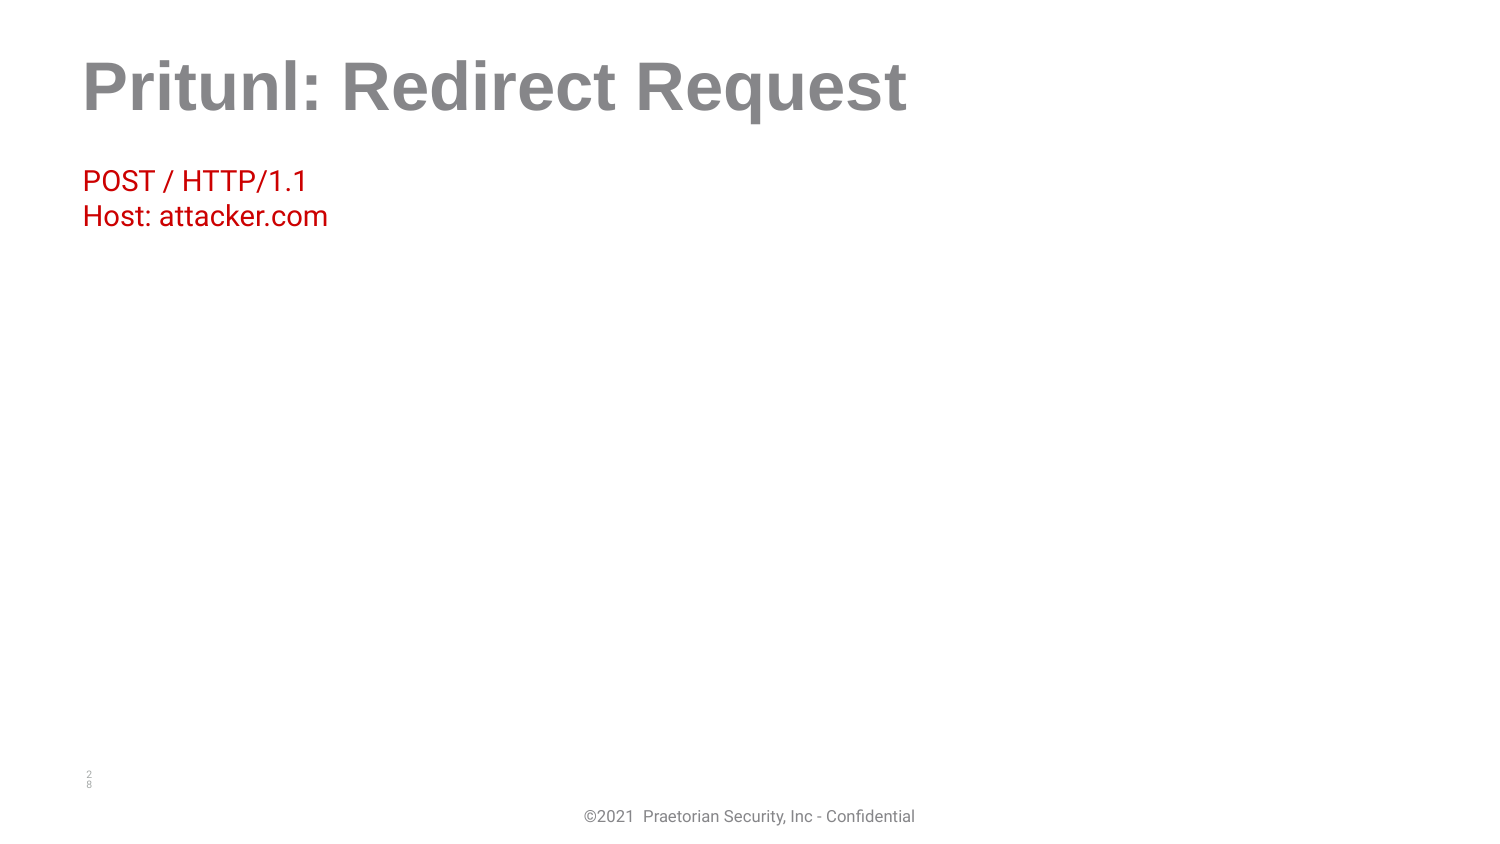

# Pritunl: Redirect Request
POST / HTTP/1.1
Host: attacker.com
28